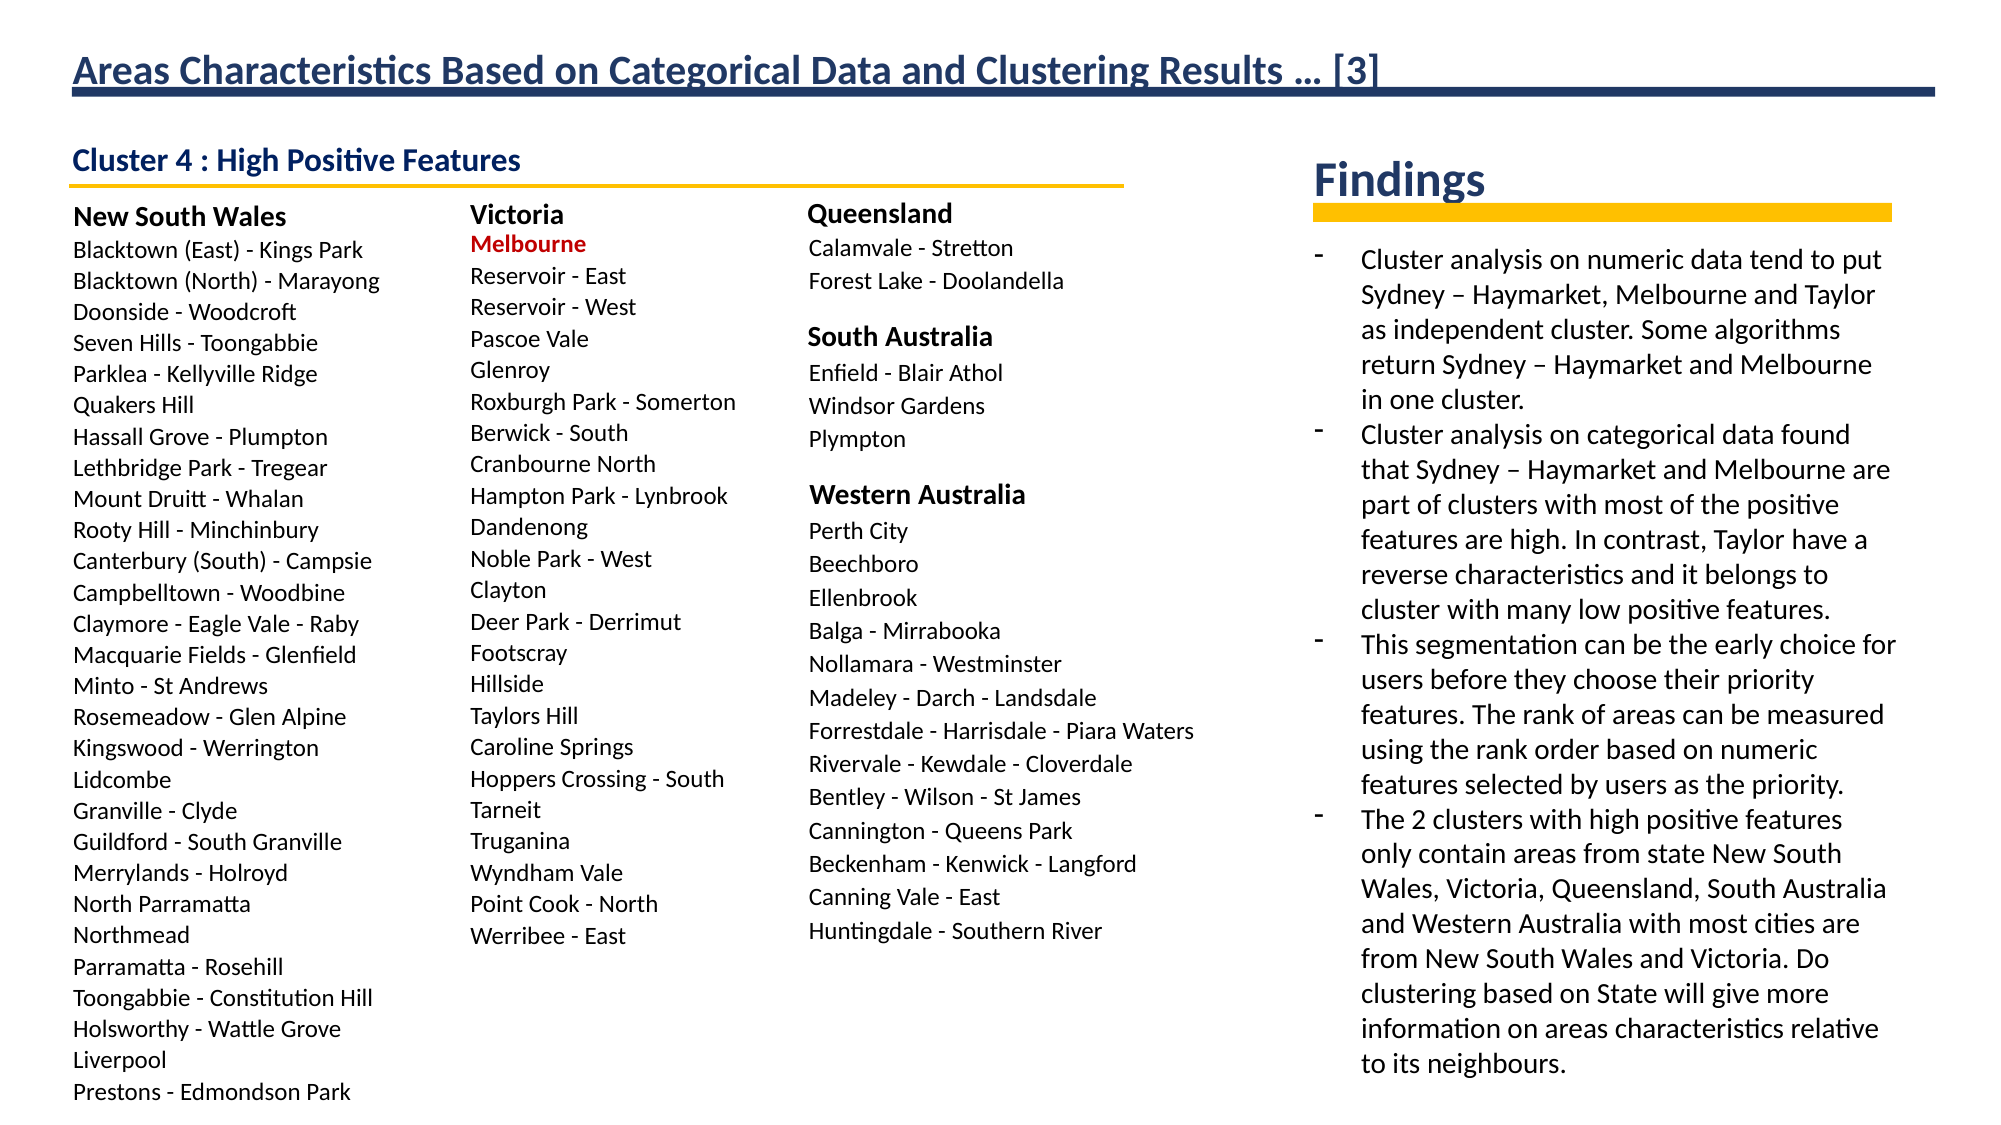

Areas Characteristics Based on Categorical Data and Clustering Results … [3]

Cluster 4 : High Positive Features

Findings
Queensland
Victoria
New South Wales

| Melbourne |
| --- |
| Reservoir - East |
| Reservoir - West |
| Pascoe Vale |
| Glenroy |
| Roxburgh Park - Somerton |
| Berwick - South |
| Cranbourne North |
| Hampton Park - Lynbrook |
| Dandenong |
| Noble Park - West |
| Clayton |
| Deer Park - Derrimut |
| Footscray |
| Hillside |
| Taylors Hill |
| Caroline Springs |
| Hoppers Crossing - South |
| Tarneit |
| Truganina |
| Wyndham Vale |
| Point Cook - North |
| Werribee - East |
| Calamvale - Stretton |
| --- |
| Forest Lake - Doolandella |
| Blacktown (East) - Kings Park |
| --- |
| Blacktown (North) - Marayong |
| Doonside - Woodcroft |
| Seven Hills - Toongabbie |
| Parklea - Kellyville Ridge |
| Quakers Hill |
| Hassall Grove - Plumpton |
| Lethbridge Park - Tregear |
| Mount Druitt - Whalan |
| Rooty Hill - Minchinbury |
| Canterbury (South) - Campsie |
| Campbelltown - Woodbine |
| Claymore - Eagle Vale - Raby |
| Macquarie Fields - Glenfield |
| Minto - St Andrews |
| Rosemeadow - Glen Alpine |
| Kingswood - Werrington |
| Lidcombe |
| Granville - Clyde |
| Guildford - South Granville |
| Merrylands - Holroyd |
| North Parramatta |
| Northmead |
| Parramatta - Rosehill |
| Toongabbie - Constitution Hill |
| Holsworthy - Wattle Grove |
| Liverpool |
| Prestons - Edmondson Park |
Cluster analysis on numeric data tend to put Sydney – Haymarket, Melbourne and Taylor as independent cluster. Some algorithms return Sydney – Haymarket and Melbourne in one cluster.
Cluster analysis on categorical data found that Sydney – Haymarket and Melbourne are part of clusters with most of the positive features are high. In contrast, Taylor have a reverse characteristics and it belongs to cluster with many low positive features.
This segmentation can be the early choice for users before they choose their priority features. The rank of areas can be measured using the rank order based on numeric features selected by users as the priority.
The 2 clusters with high positive features only contain areas from state New South Wales, Victoria, Queensland, South Australia and Western Australia with most cities are from New South Wales and Victoria. Do clustering based on State will give more information on areas characteristics relative to its neighbours.
South Australia
| Enfield - Blair Athol |
| --- |
| Windsor Gardens |
| Plympton |
Western Australia
| Perth City |
| --- |
| Beechboro |
| Ellenbrook |
| Balga - Mirrabooka |
| Nollamara - Westminster |
| Madeley - Darch - Landsdale |
| Forrestdale - Harrisdale - Piara Waters |
| Rivervale - Kewdale - Cloverdale |
| Bentley - Wilson - St James |
| Cannington - Queens Park |
| Beckenham - Kenwick - Langford |
| Canning Vale - East |
| Huntingdale - Southern River |